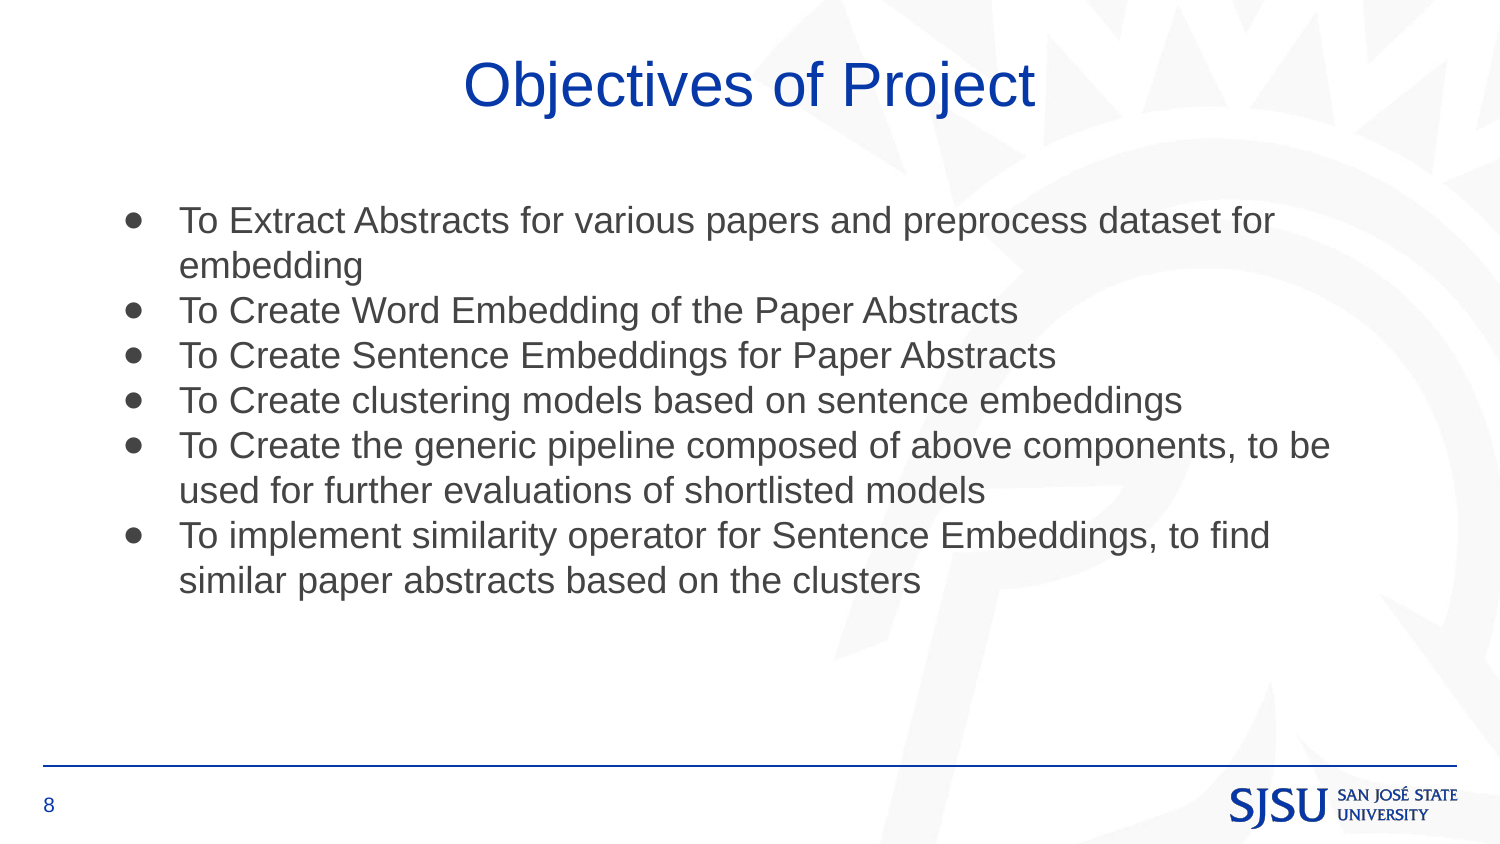

# Objectives of Project
To Extract Abstracts for various papers and preprocess dataset for embedding
To Create Word Embedding of the Paper Abstracts
To Create Sentence Embeddings for Paper Abstracts
To Create clustering models based on sentence embeddings
To Create the generic pipeline composed of above components, to be used for further evaluations of shortlisted models
To implement similarity operator for Sentence Embeddings, to find similar paper abstracts based on the clusters

8